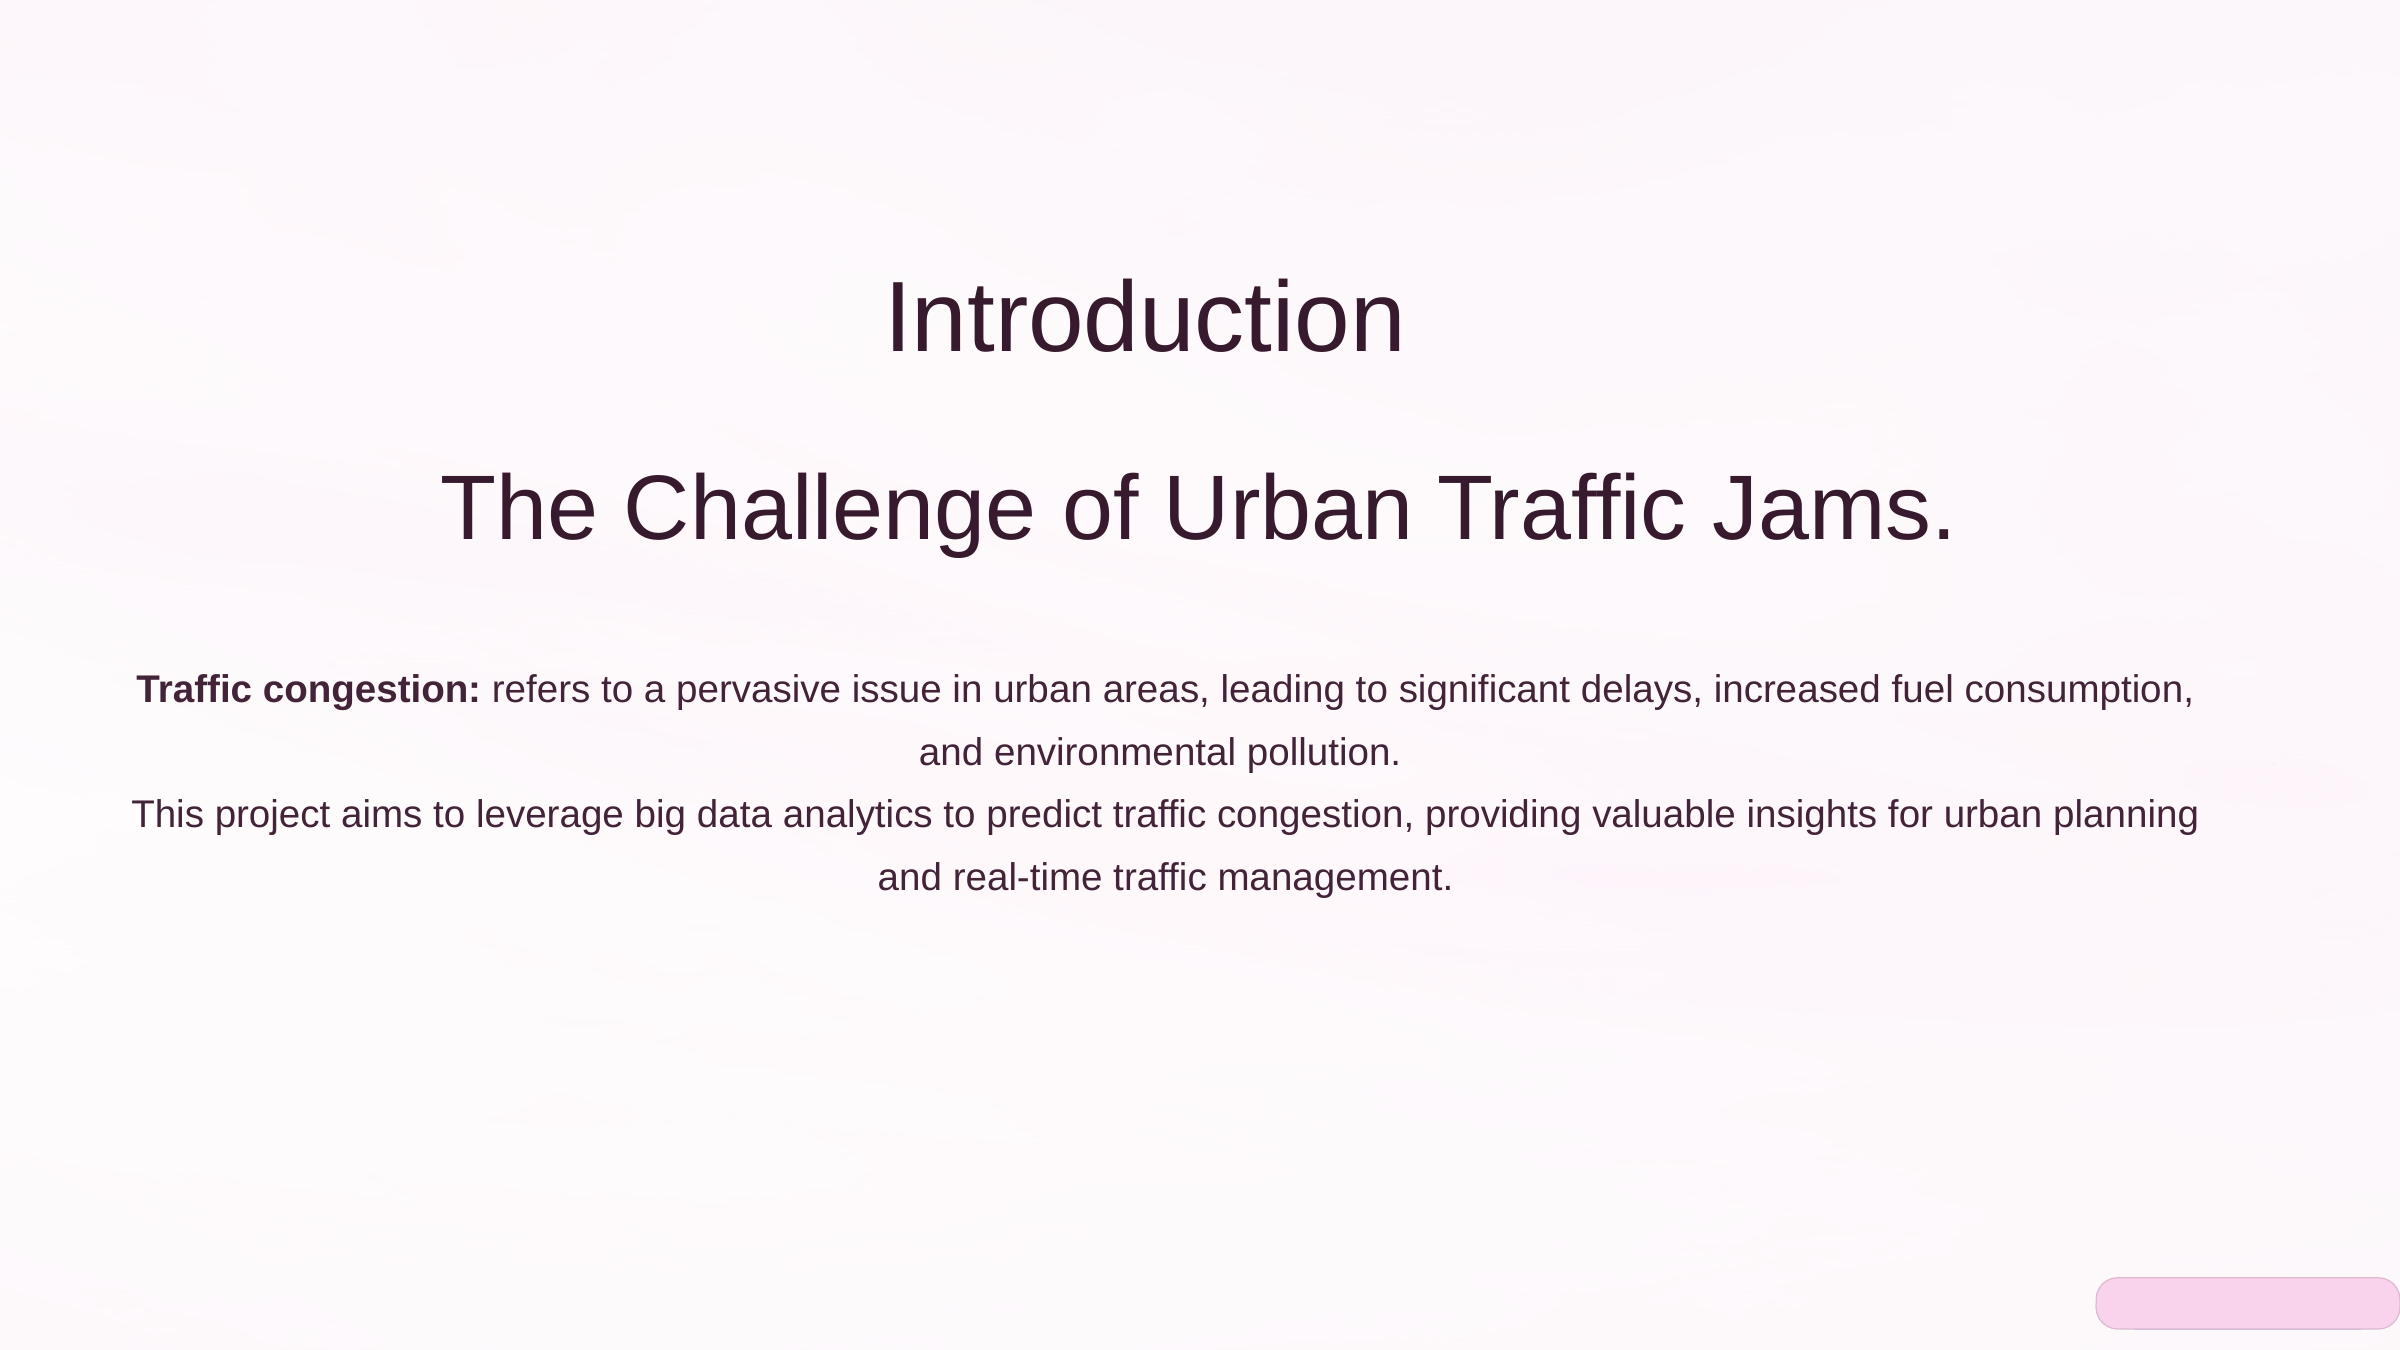

Introduction
The Challenge of Urban Traffic Jams.
Traffic congestion: refers to a pervasive issue in urban areas, leading to significant delays, increased fuel consumption, and environmental pollution.
This project aims to leverage big data analytics to predict traffic congestion, providing valuable insights for urban planning and real-time traffic management.